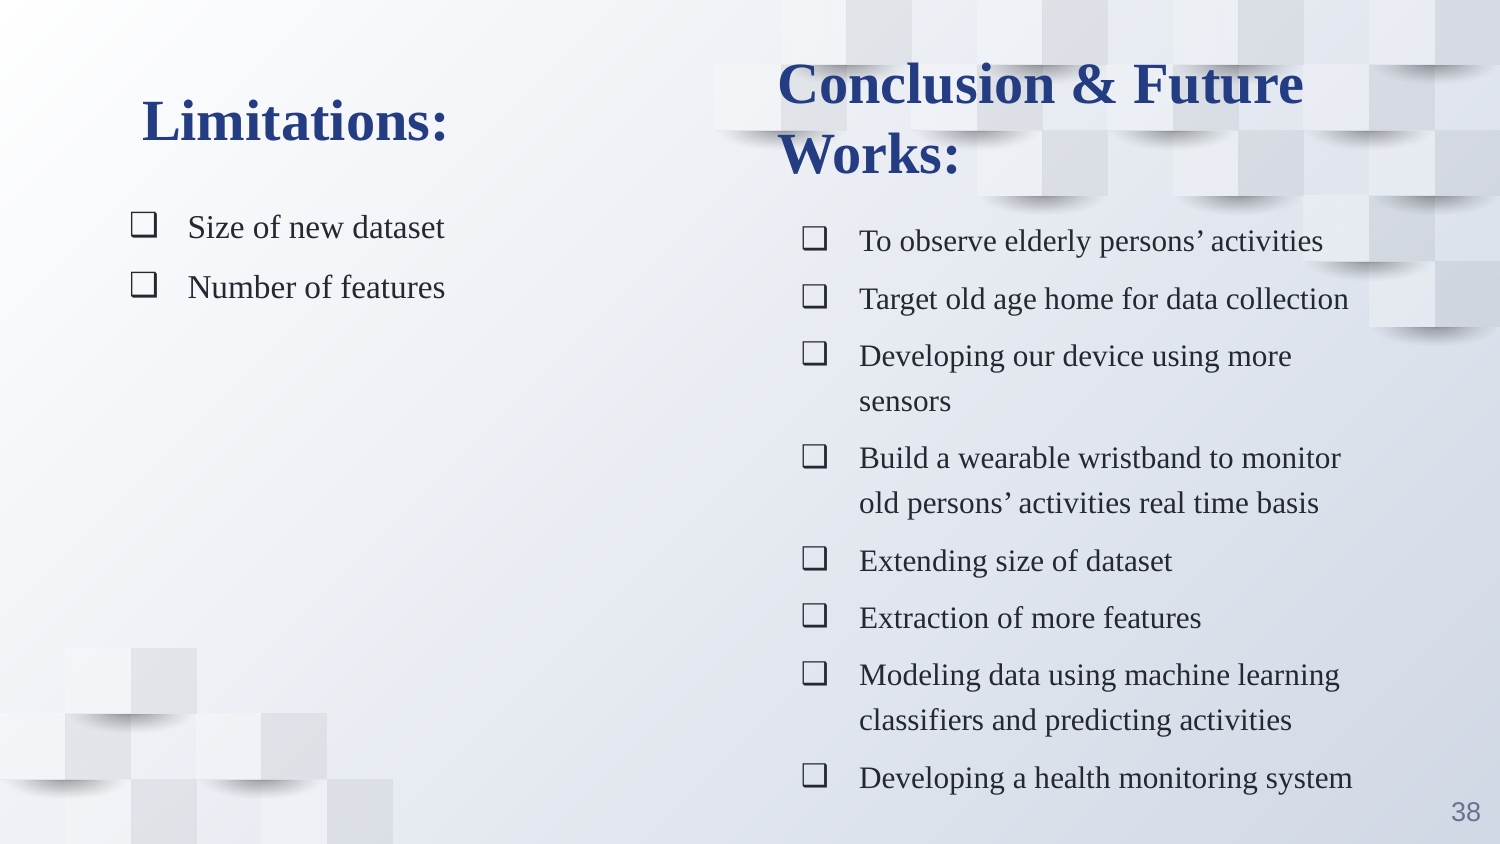

Conclusion & Future Works:
Limitations:
Size of new dataset
Number of features

To observe elderly persons’ activities
Target old age home for data collection
Developing our device using more sensors
Build a wearable wristband to monitor old persons’ activities real time basis
Extending size of dataset
Extraction of more features
Modeling data using machine learning classifiers and predicting activities
Developing a health monitoring system

38